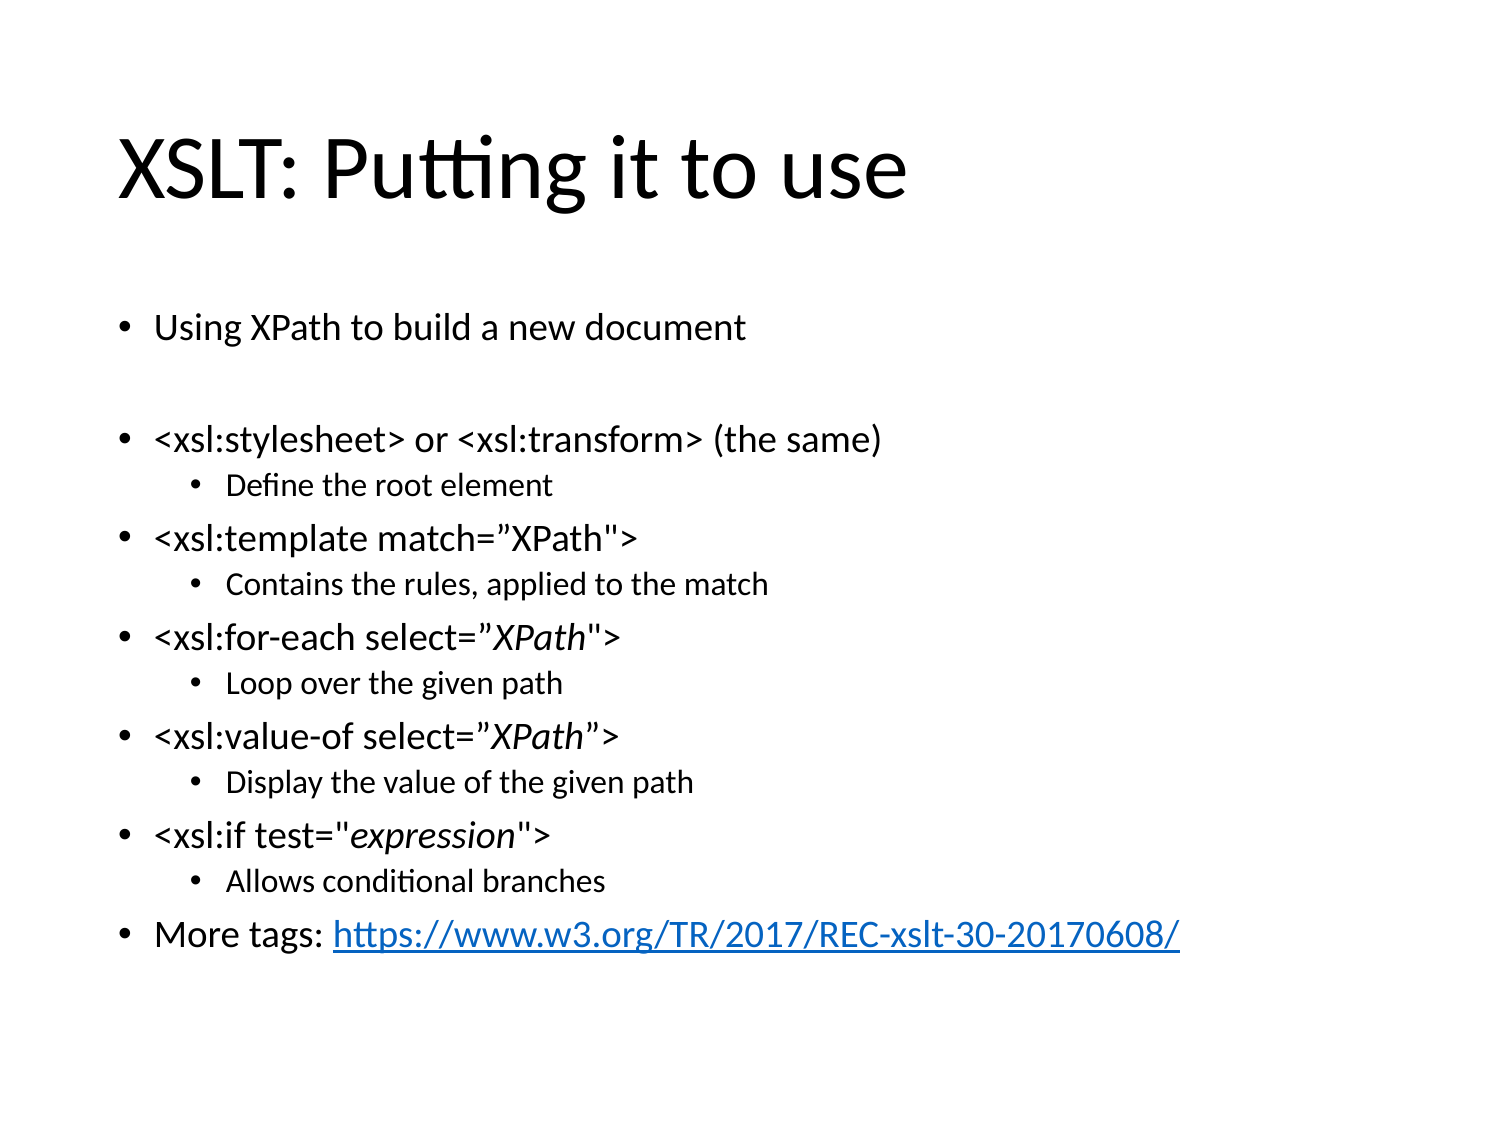

# XSLT: Putting it to use
Using XPath to build a new document

<xsl:stylesheet> or <xsl:transform> (the same)
Define the root element
<xsl:template match=”XPath">
Contains the rules, applied to the match
<xsl:for-each select=”XPath">
Loop over the given path
<xsl:value-of select=”XPath”>
Display the value of the given path
<xsl:if test="expression">
Allows conditional branches
More tags: https://www.w3.org/TR/2017/REC-xslt-30-20170608/